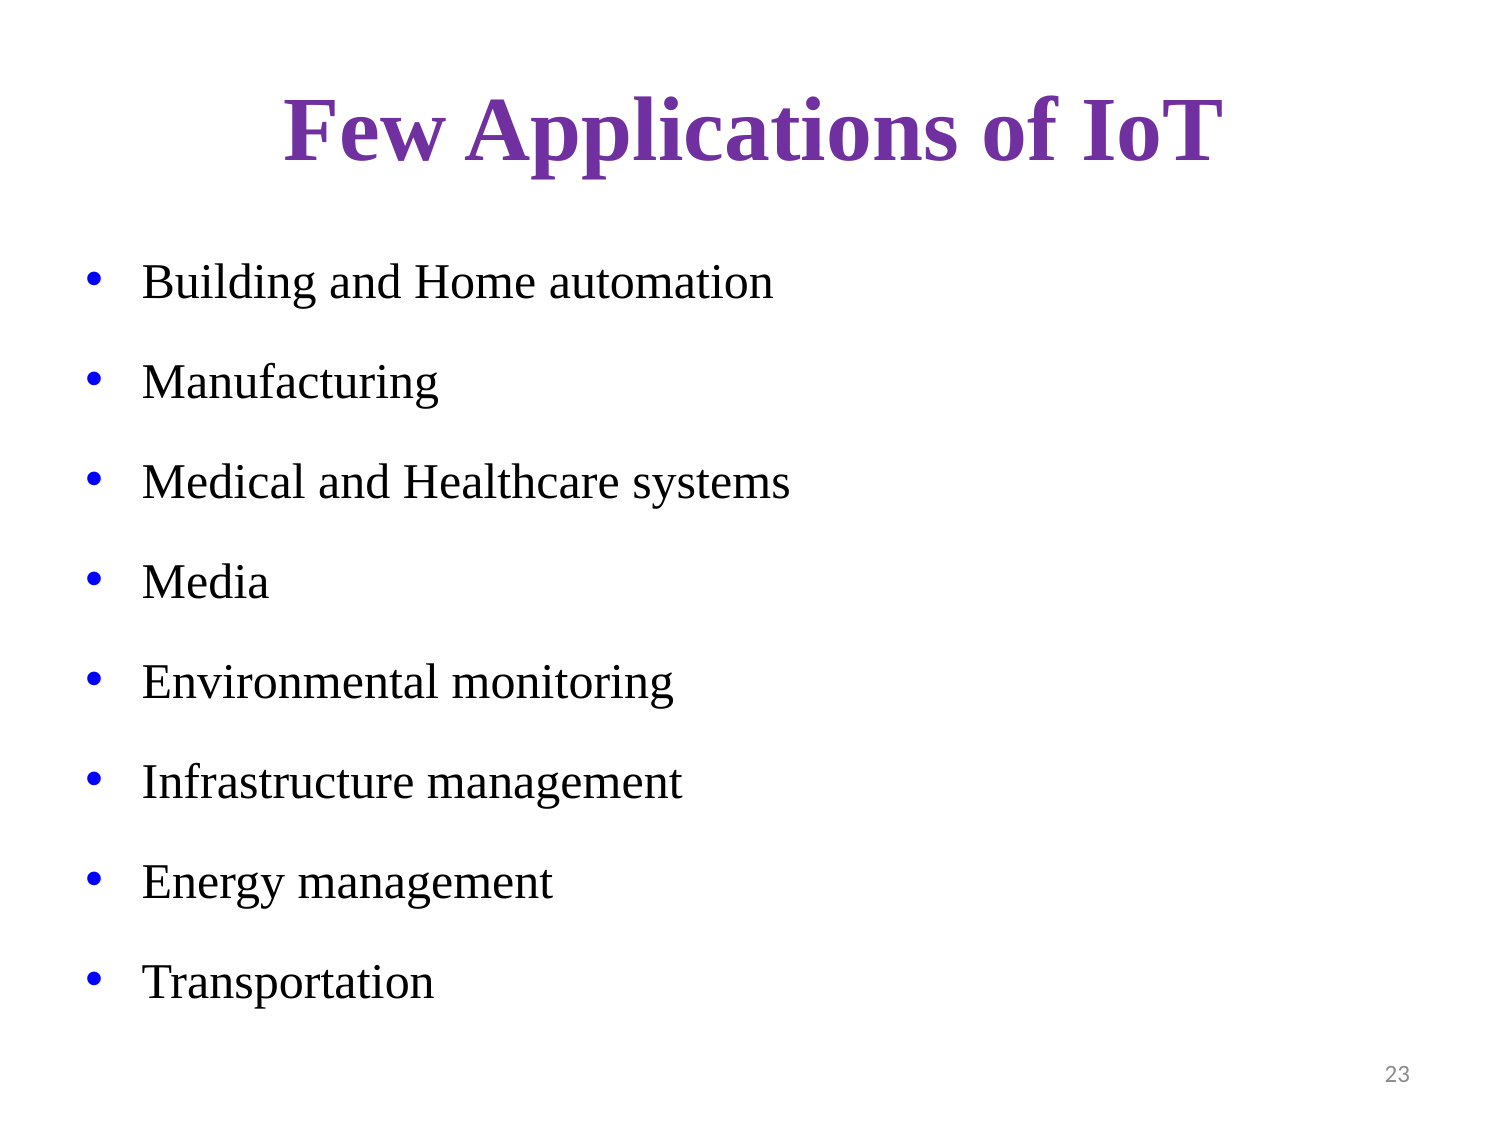

# Few Applications of IoT
Building and Home automation
Manufacturing
Medical and Healthcare systems
Media
Environmental monitoring
Infrastructure management
Energy management
Transportation

23